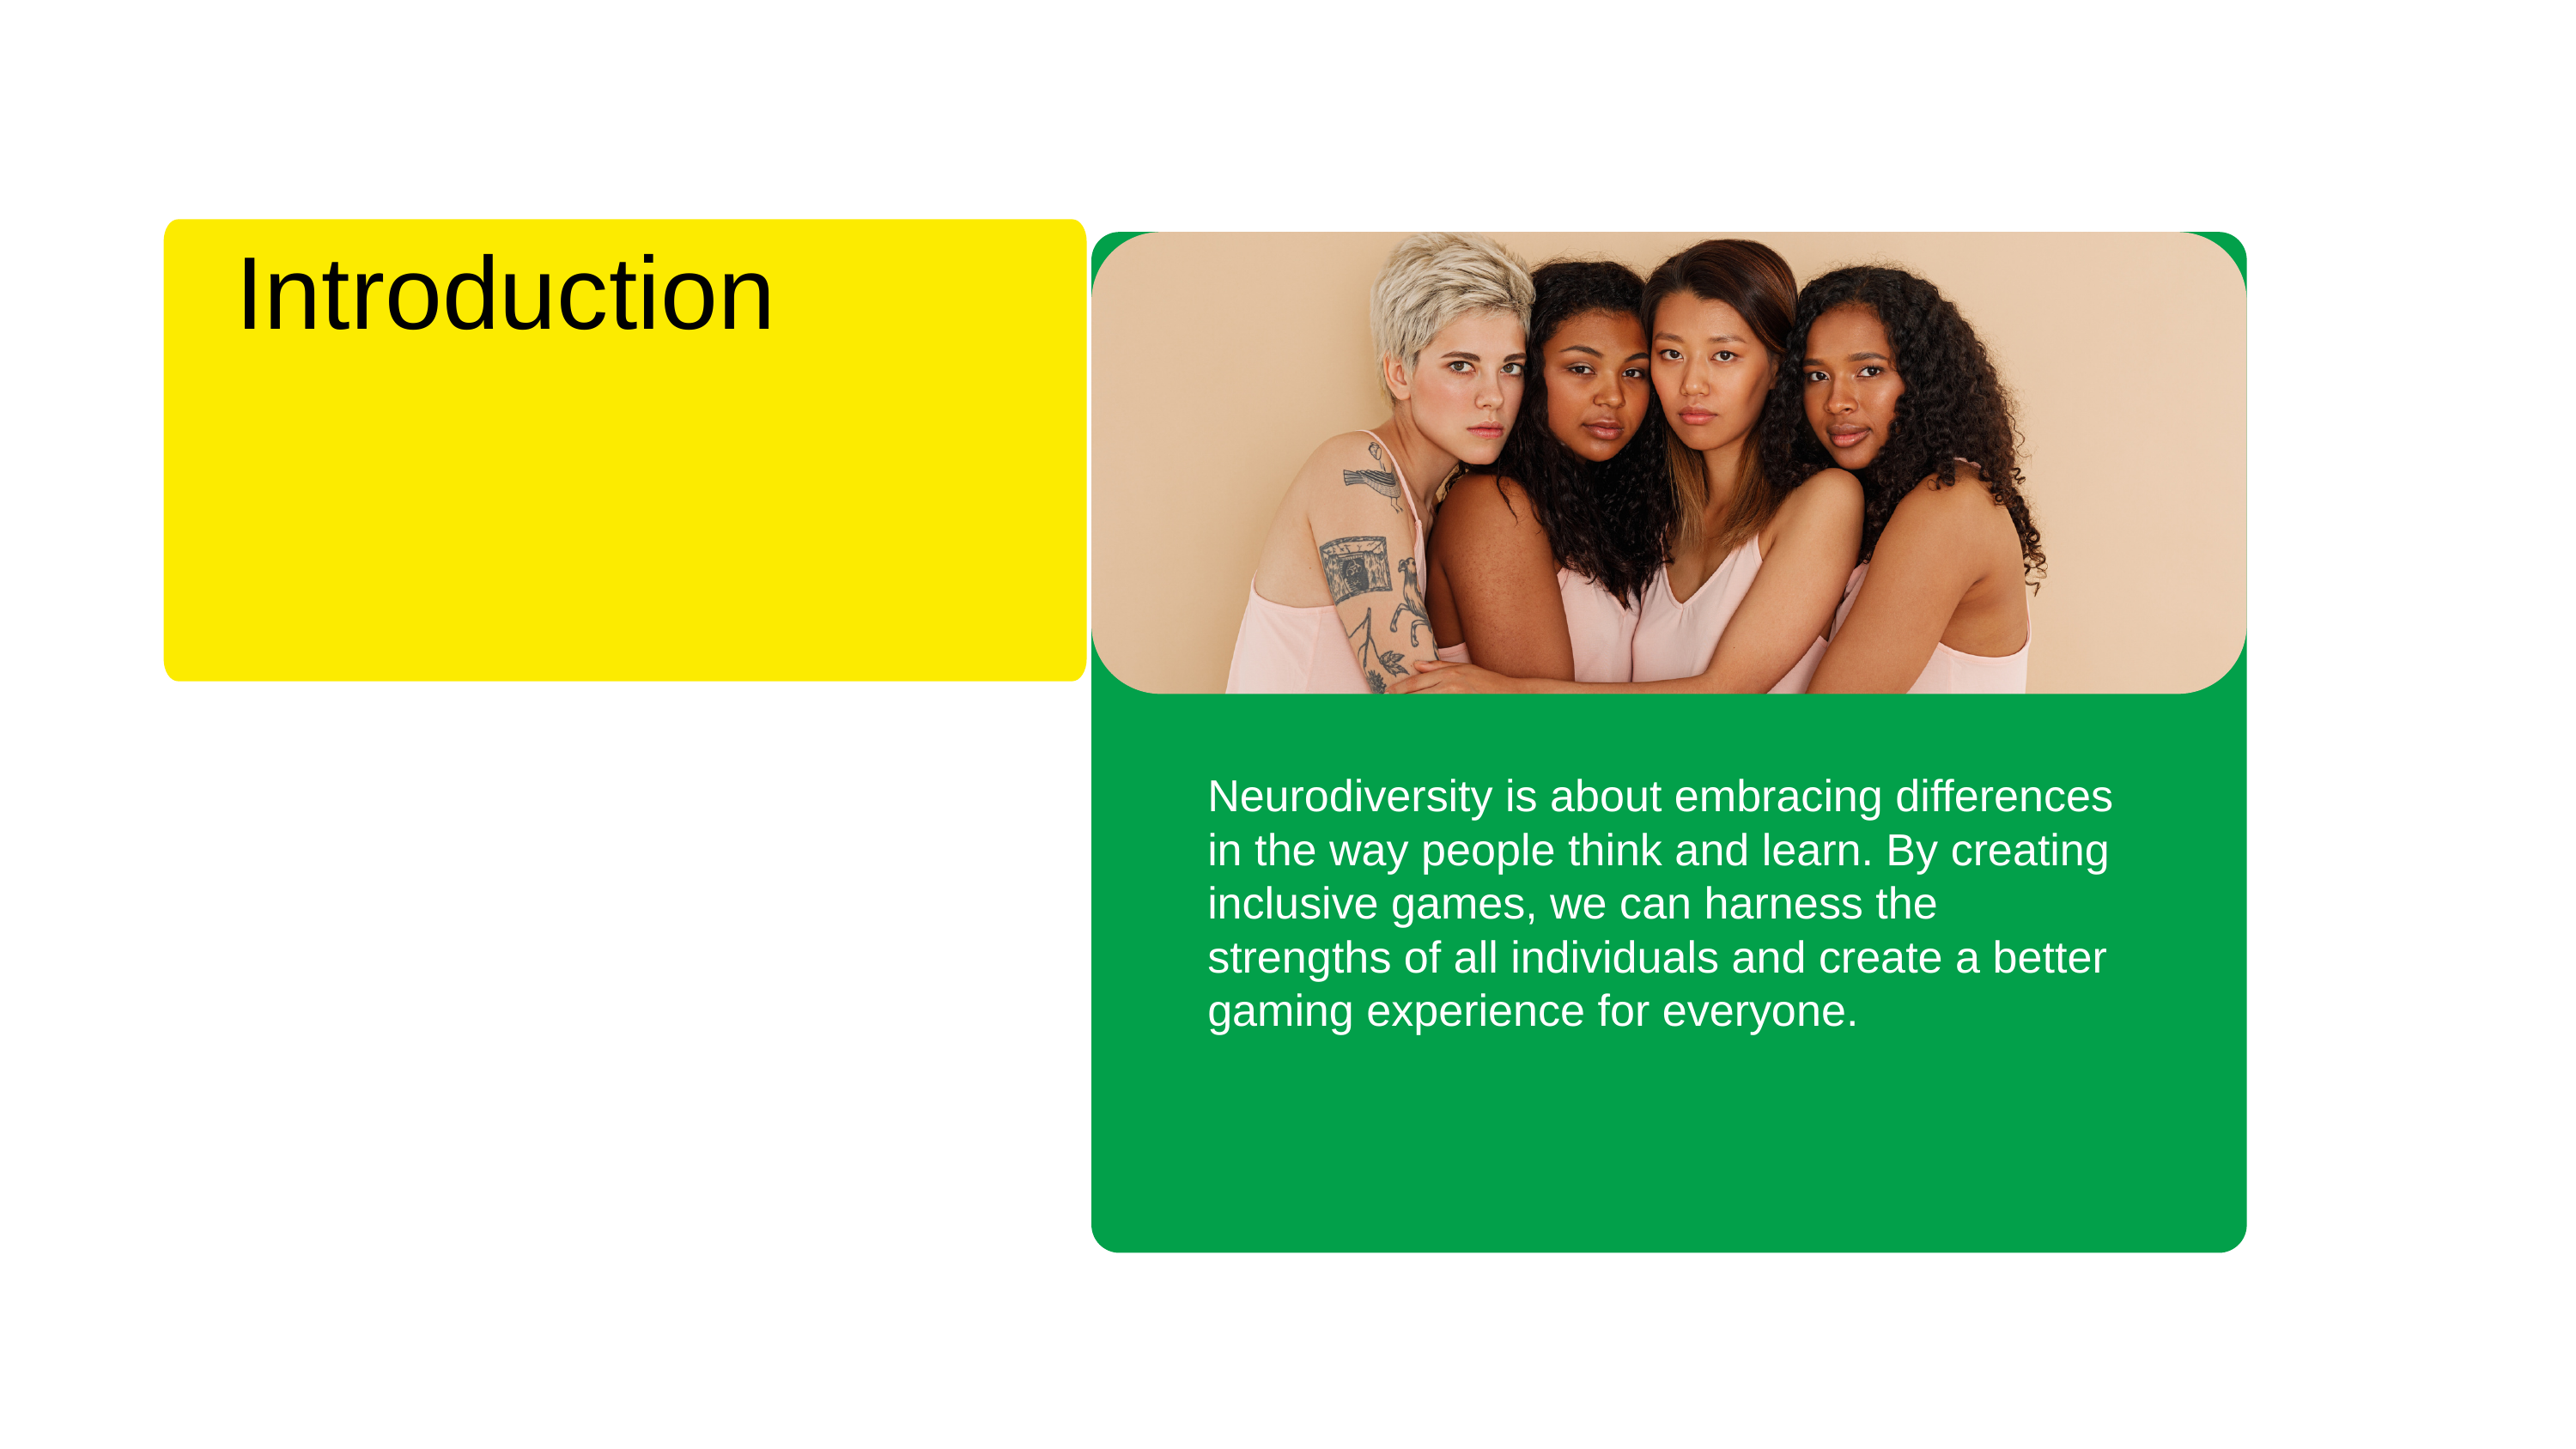

Introduction
Neurodiversity is about embracing differences in the way people think and learn. By creating inclusive games, we can harness the strengths of all individuals and create a better gaming experience for everyone.